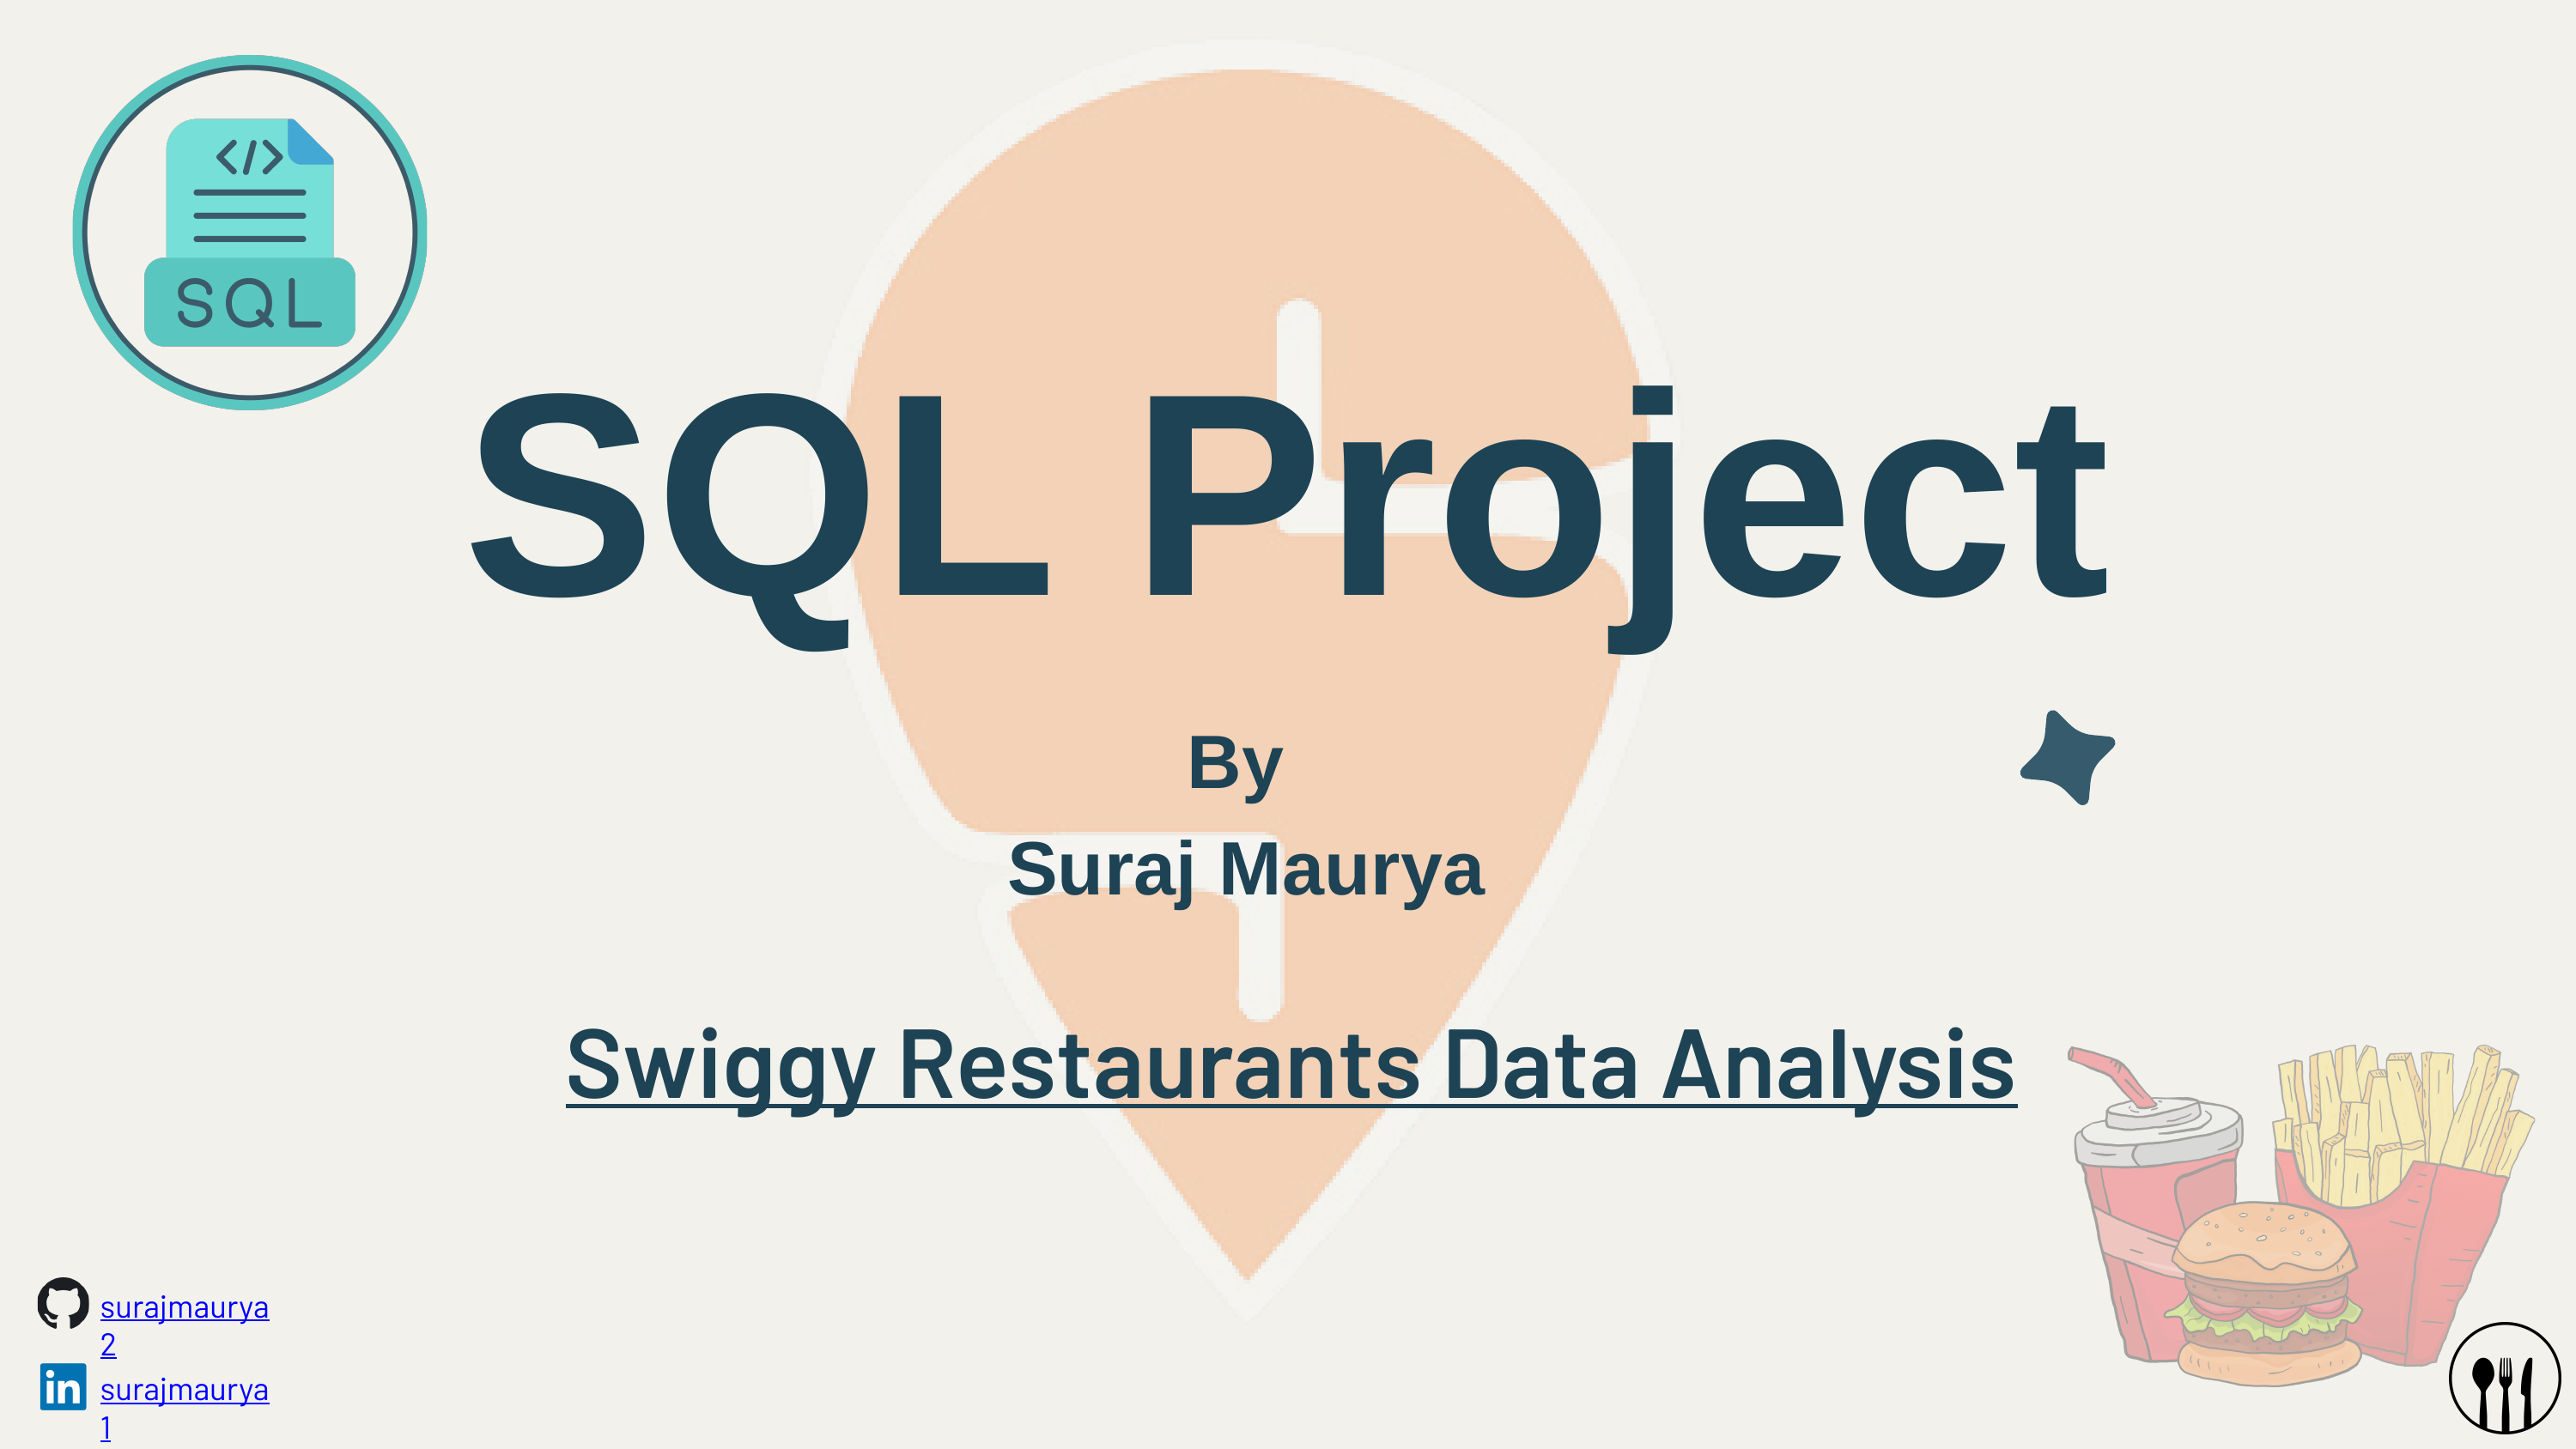

SQL Project
By
Suraj Maurya

Swiggy Restaurants Data Analysis

surajmaurya2

surajmaurya1